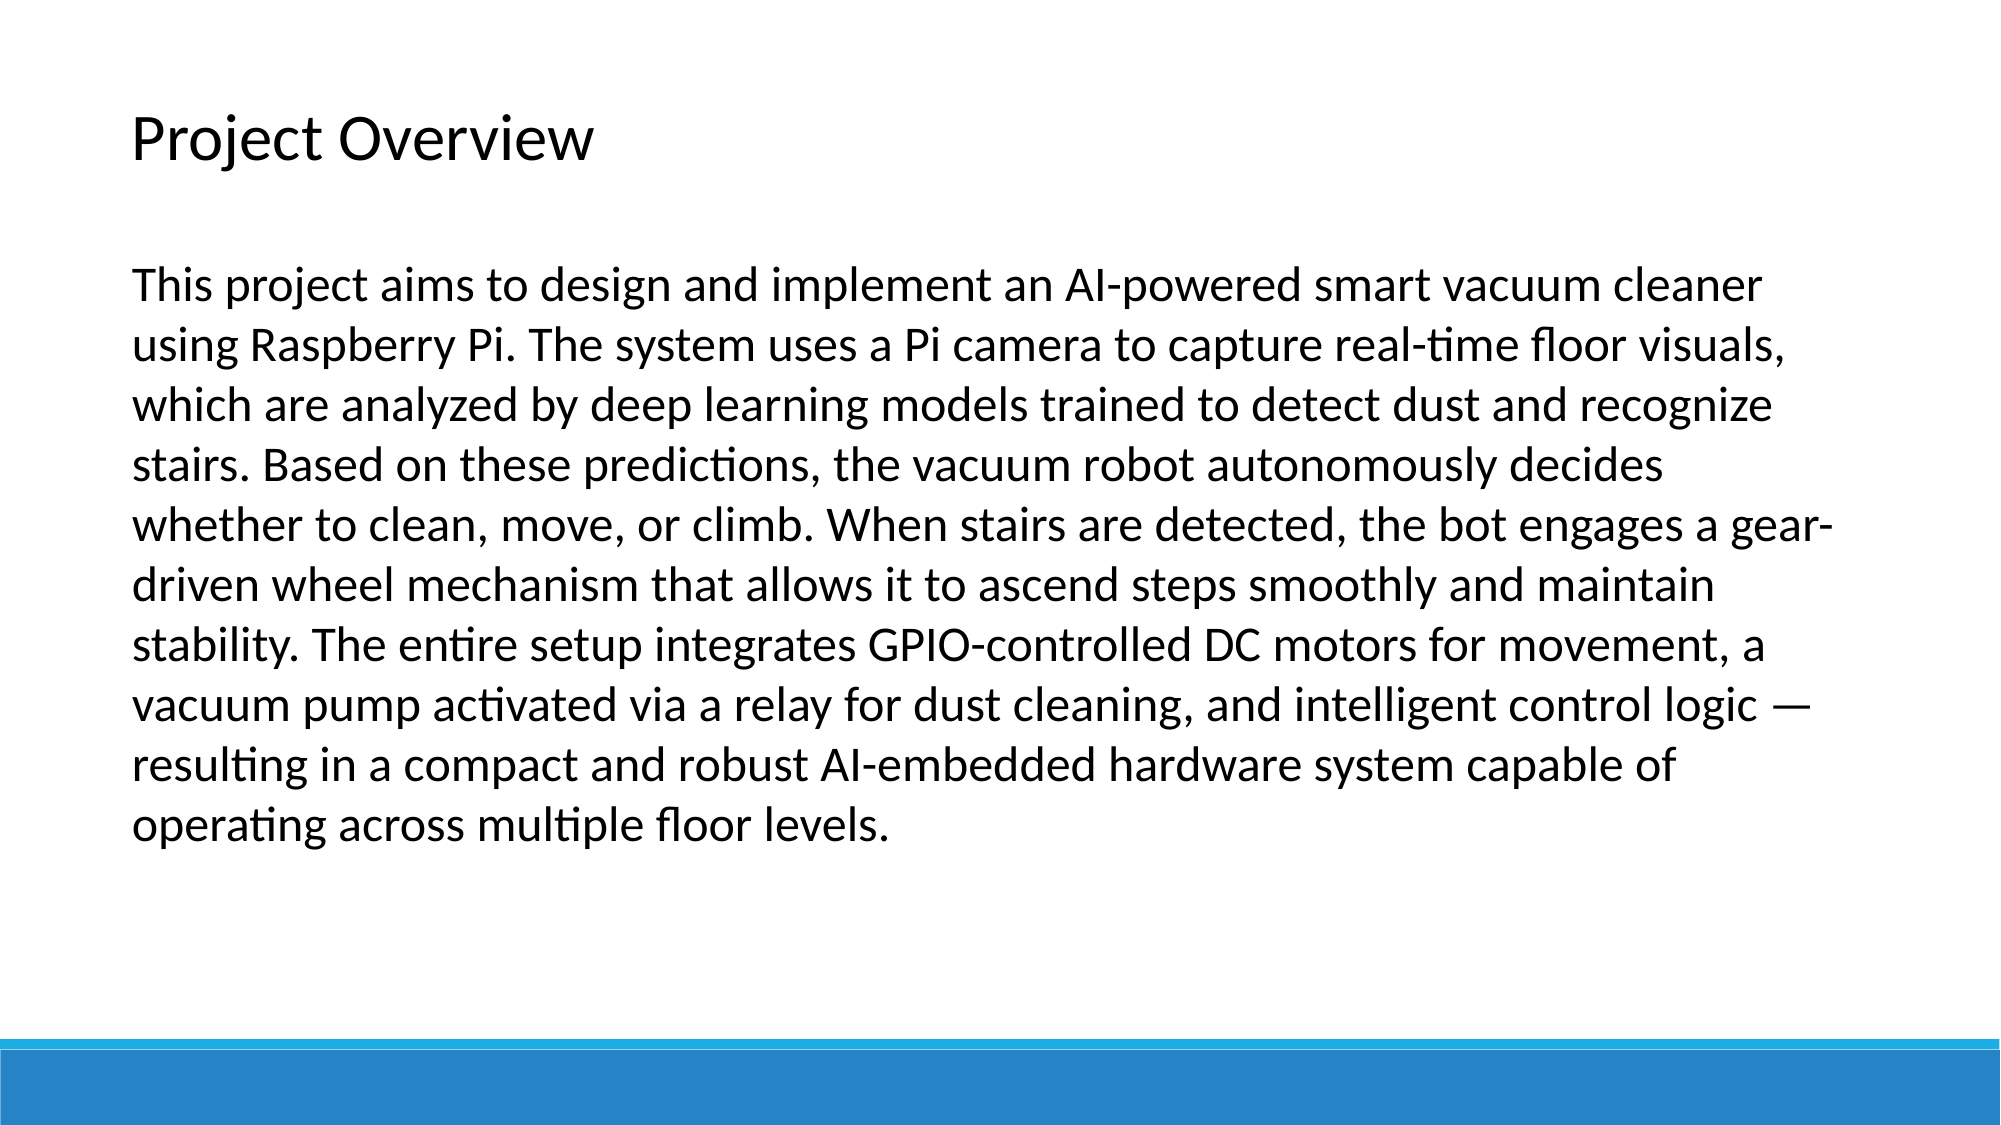

Project Overview
This project aims to design and implement an AI-powered smart vacuum cleaner using Raspberry Pi. The system uses a Pi camera to capture real-time floor visuals, which are analyzed by deep learning models trained to detect dust and recognize stairs. Based on these predictions, the vacuum robot autonomously decides whether to clean, move, or climb. When stairs are detected, the bot engages a gear-driven wheel mechanism that allows it to ascend steps smoothly and maintain stability. The entire setup integrates GPIO-controlled DC motors for movement, a vacuum pump activated via a relay for dust cleaning, and intelligent control logic — resulting in a compact and robust AI-embedded hardware system capable of operating across multiple floor levels.